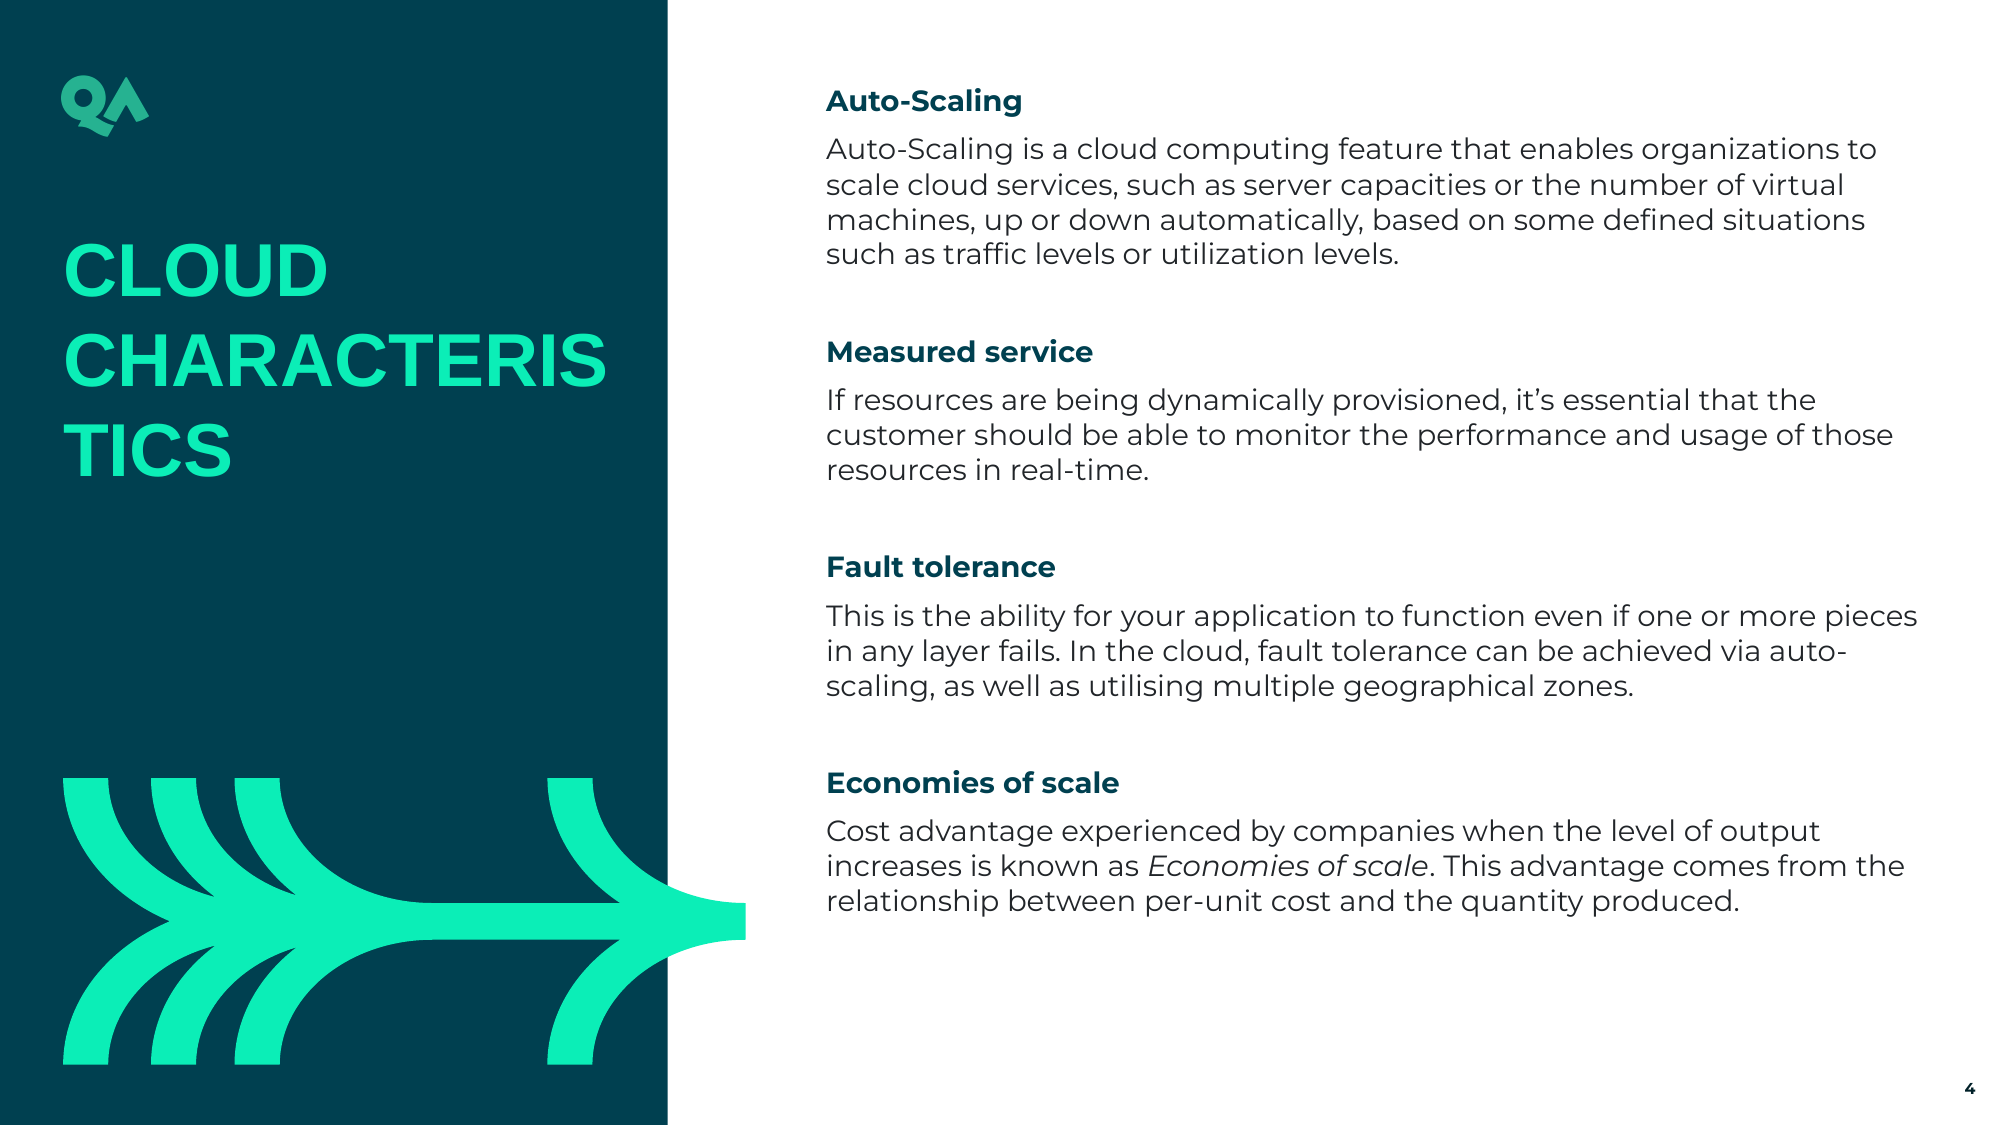

Auto-Scaling
Auto-Scaling is a cloud computing feature that enables organizations to scale cloud services, such as server capacities or the number of virtual machines, up or down automatically, based on some defined situations such as traffic levels or utilization levels.

Measured service
If resources are being dynamically provisioned, it’s essential that the customer should be able to monitor the performance and usage of those resources in real-time.

Fault tolerance
This is the ability for your application to function even if one or more pieces in any layer fails. In the cloud, fault tolerance can be achieved via auto-scaling, as well as utilising multiple geographical zones.

Economies of scale
Cost advantage experienced by companies when the level of output increases is known as Economies of scale. This advantage comes from the relationship between per-unit cost and the quantity produced.
CLOUD CHARACTERISTICS
4